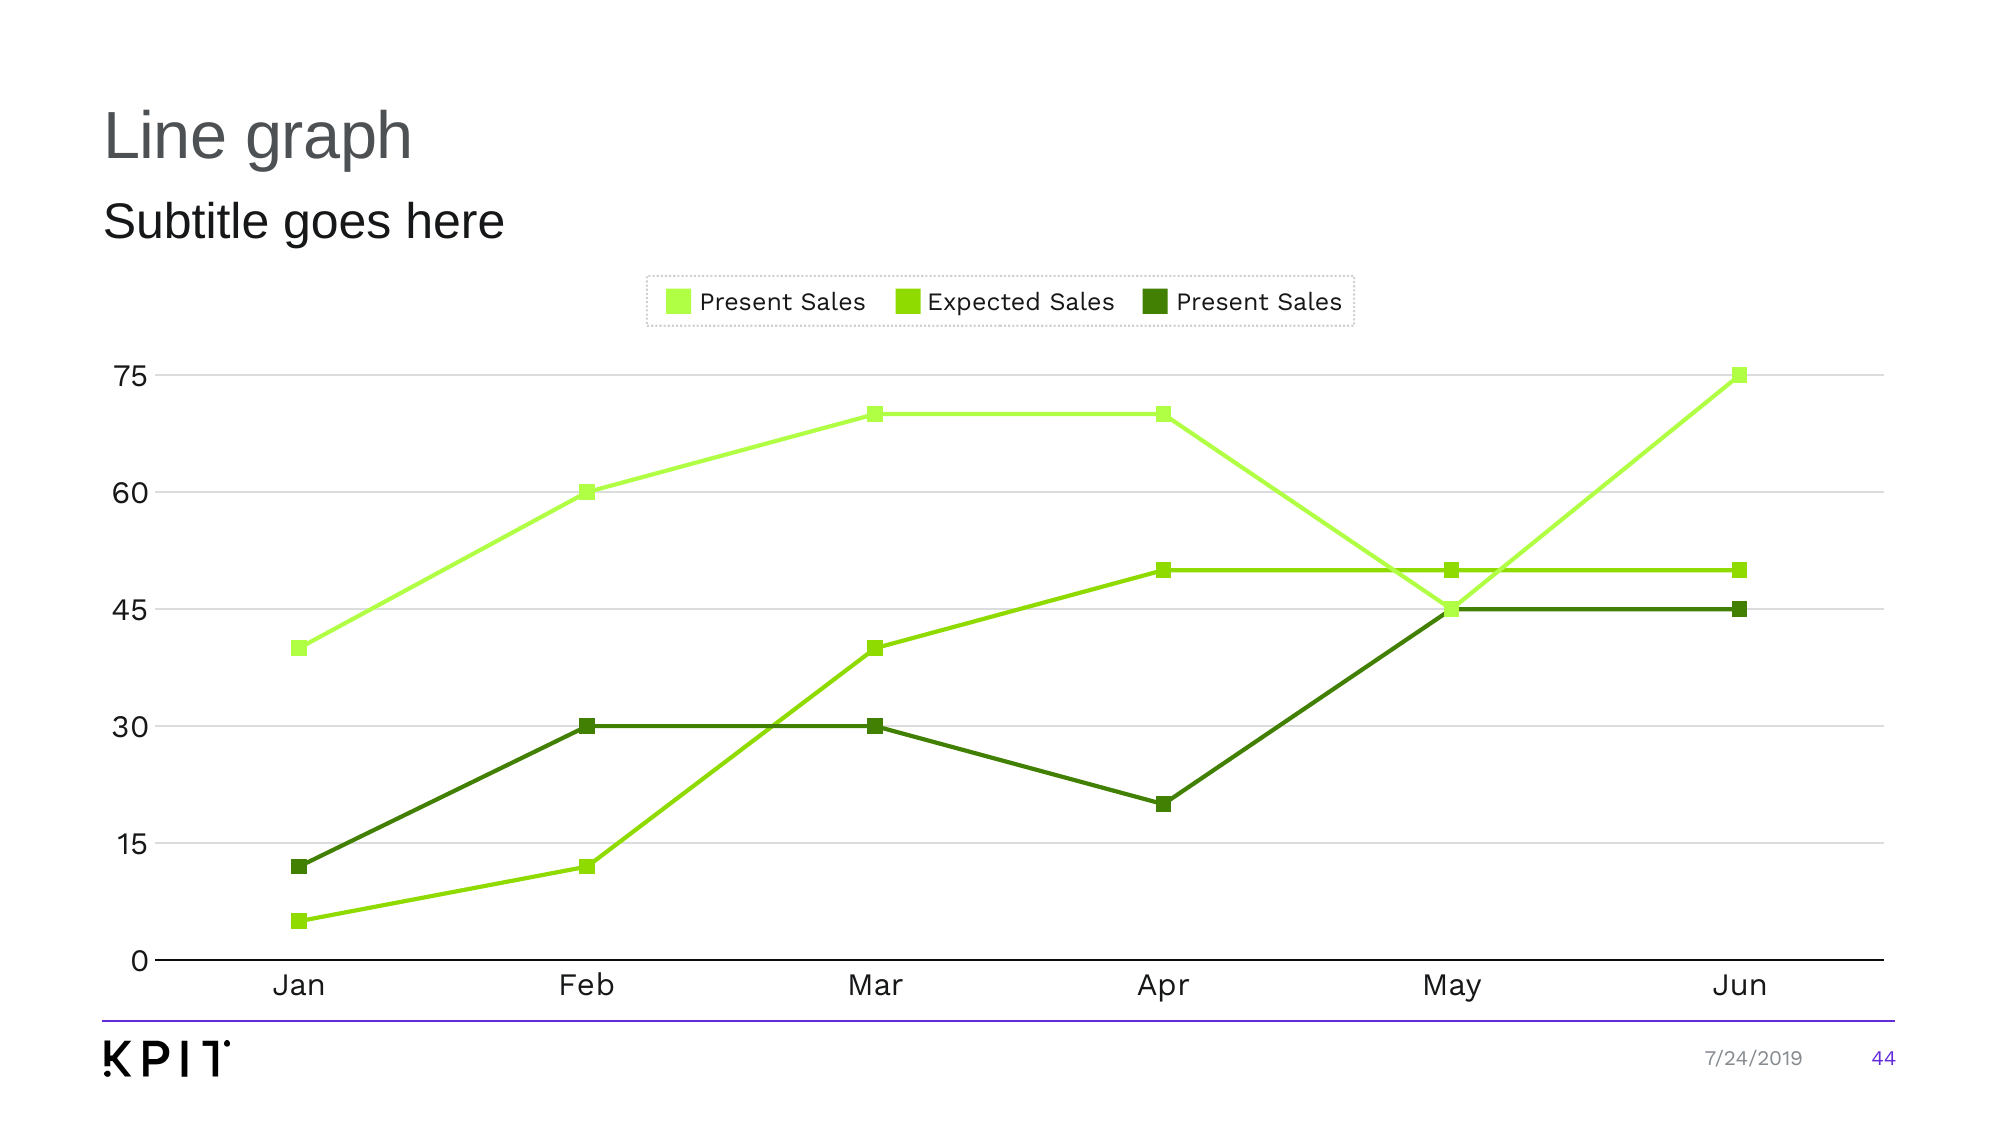

# Line graph
Subtitle goes here

Present Sales
Expected Sales
Present Sales

### Chart

| Category | Series 1 | Series 2 | Series 3 |
|---|---|---|---|
| Jan | 5.0 | 12.0 | 40.0 |
| Feb | 12.0 | 30.0 | 60.0 |
| Mar | 40.0 | 30.0 | 70.0 |
| Apr | 50.0 | 20.0 | 70.0 |
| May | 50.0 | 45.0 | 45.0 |
| Jun | 50.0 | 45.0 | 75.0 |
44
7/24/2019